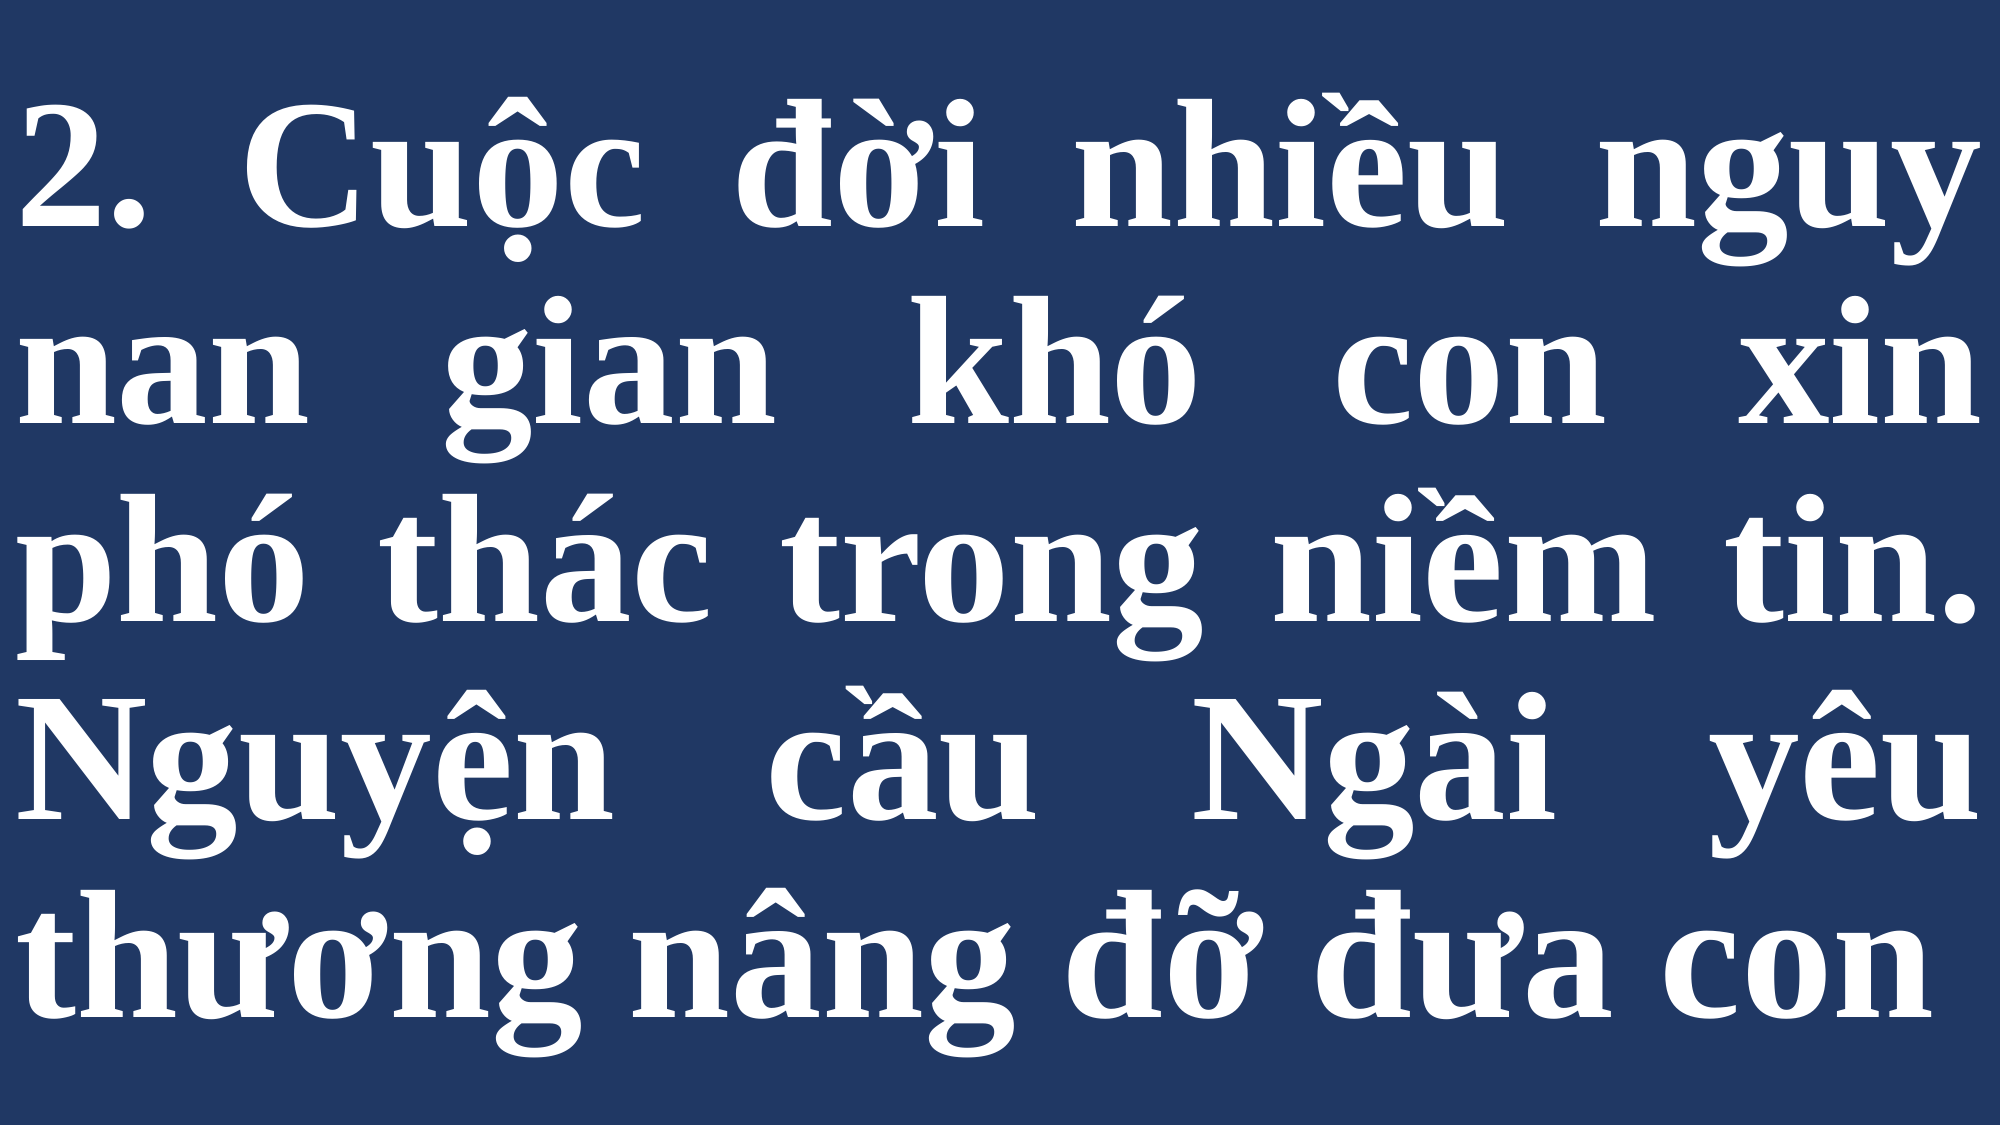

# 2. Cuộc đời nhiều nguy nan gian khó con xin phó thác trong niềm tin. Nguyện cầu Ngài yêu thương nâng đỡ đưa con